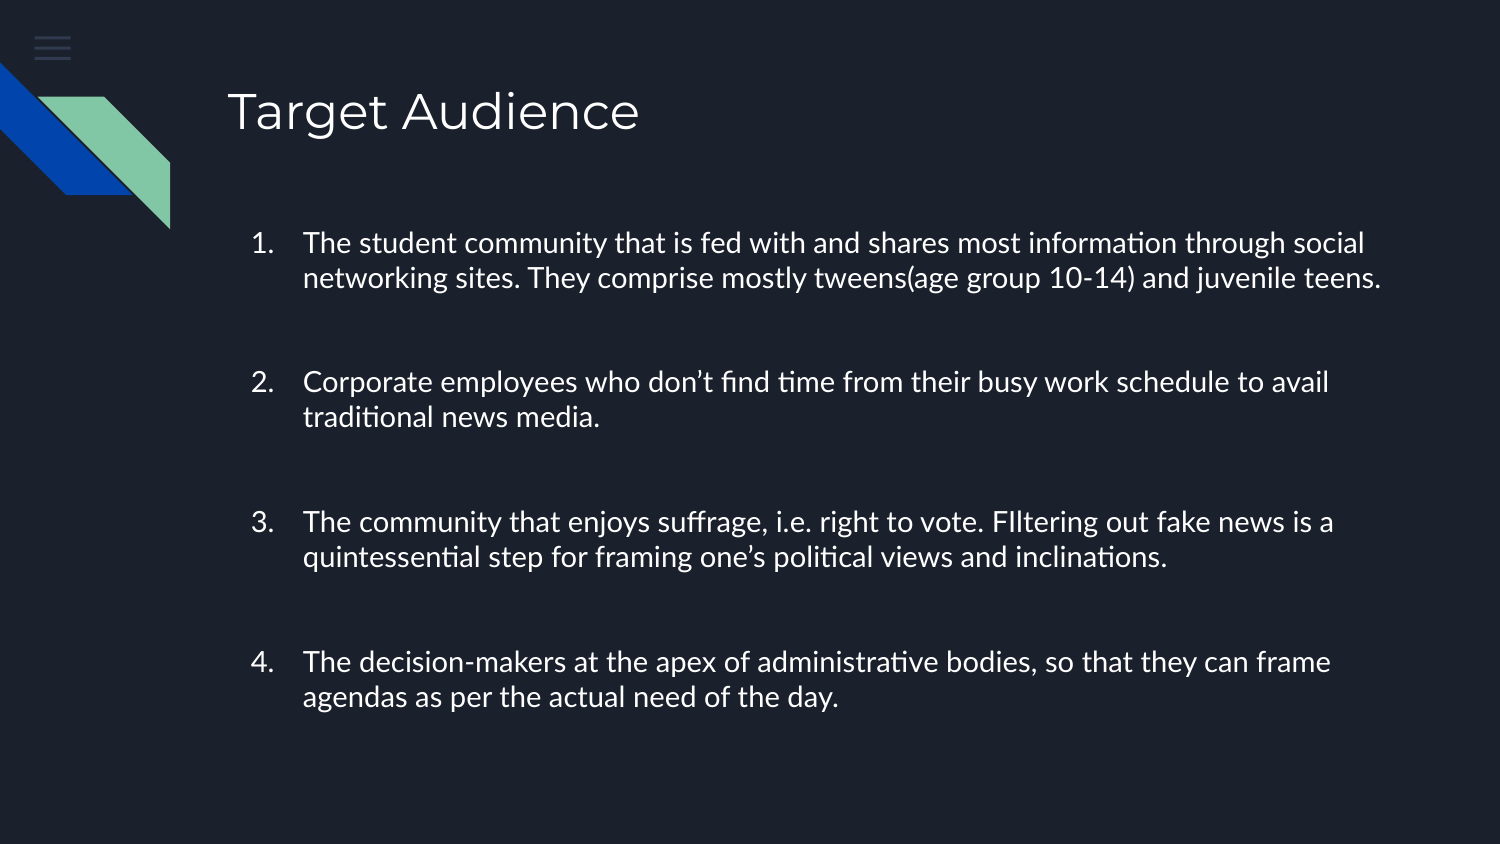

# Target Audience
The student community that is fed with and shares most information through social networking sites. They comprise mostly tweens(age group 10-14) and juvenile teens.

Corporate employees who don’t find time from their busy work schedule to avail traditional news media.

The community that enjoys suffrage, i.e. right to vote. FIltering out fake news is a quintessential step for framing one’s political views and inclinations.

The decision-makers at the apex of administrative bodies, so that they can frame agendas as per the actual need of the day.